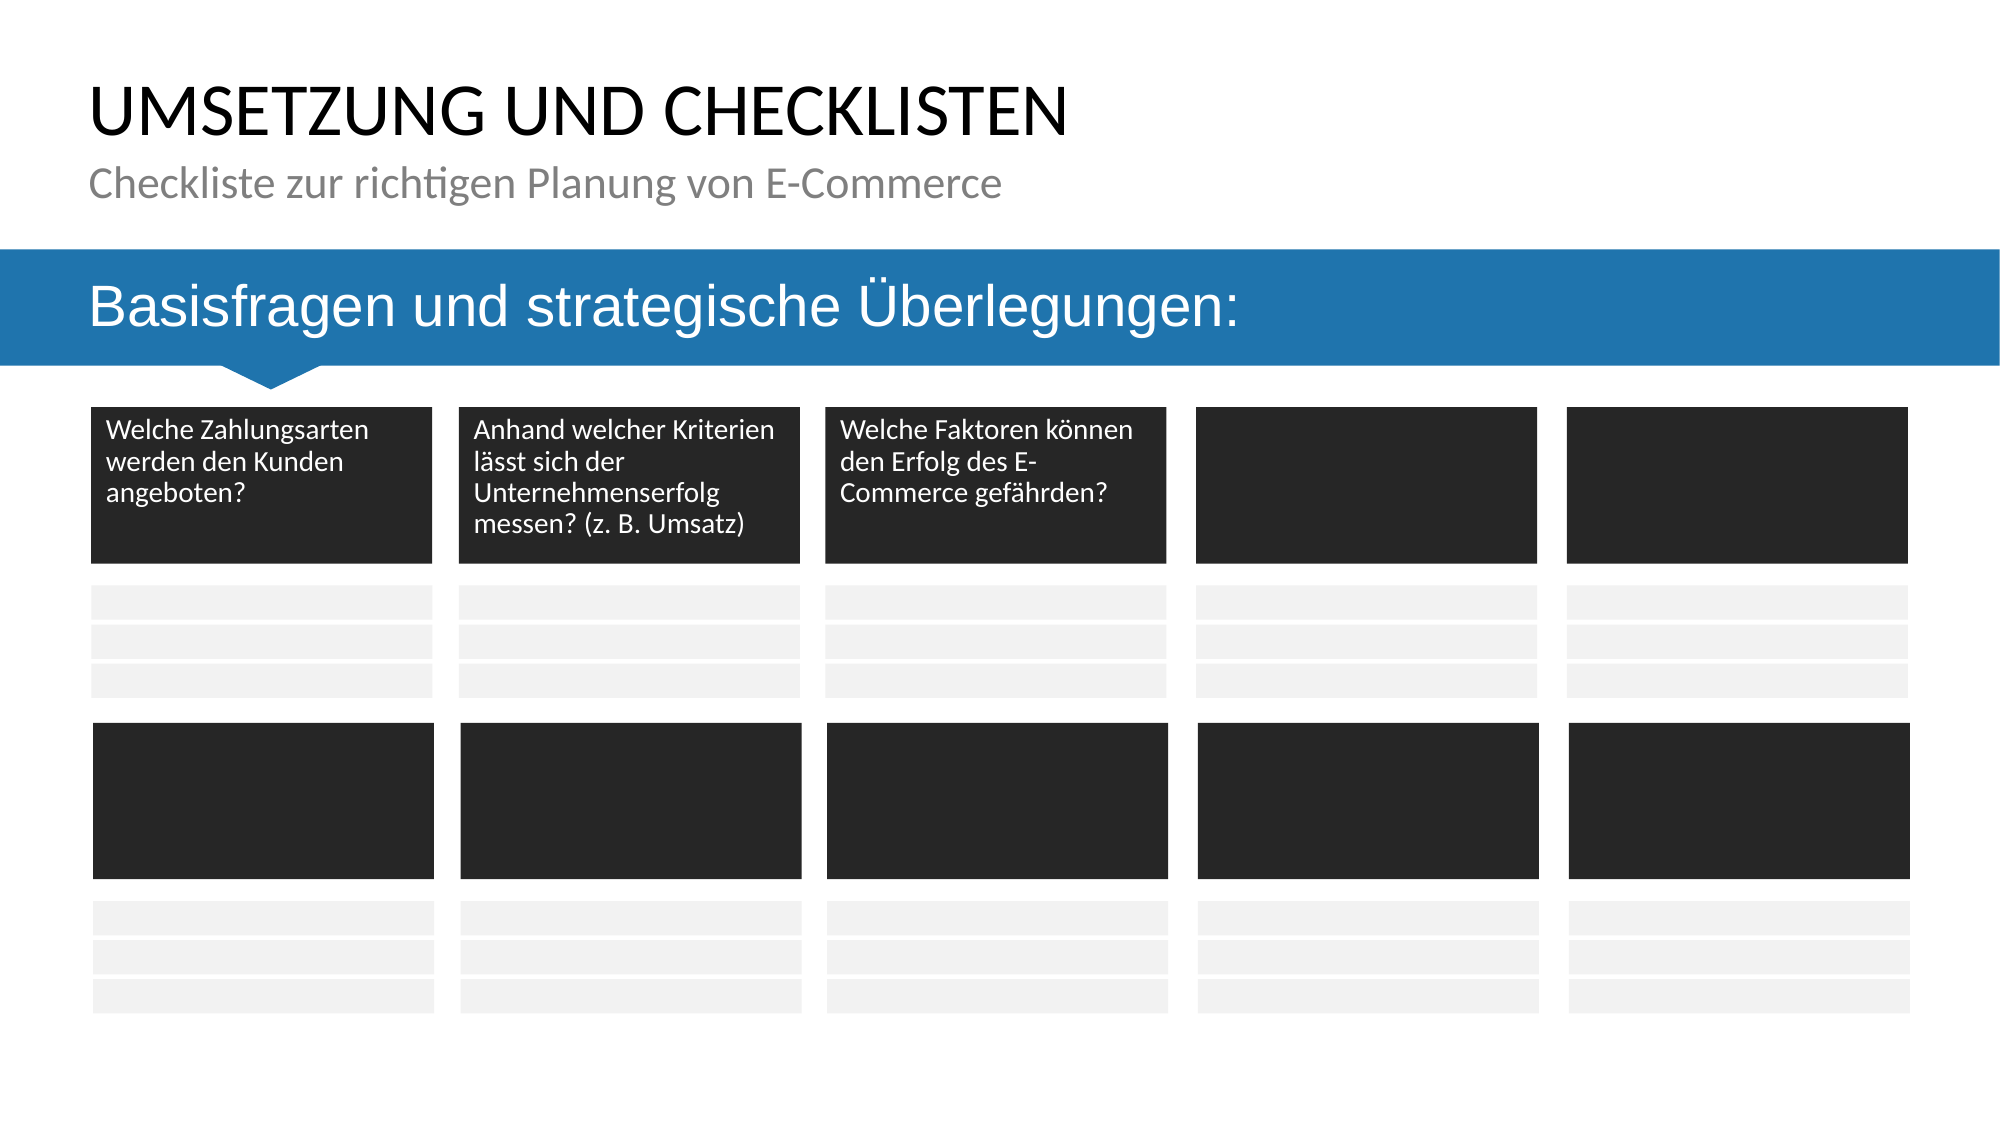

# UMSETZUNG UND CHECKLISTEN
Checkliste zur richtigen Planung von E-Commerce
Basisfragen und strategische Überlegungen:

Anhand welcher Kriterien lässt sich der Unternehmenserfolg messen? (z. B. Umsatz)
Welche Zahlungsarten werden den Kunden angeboten?
Welche Faktoren können den Erfolg des E-Commerce gefährden?